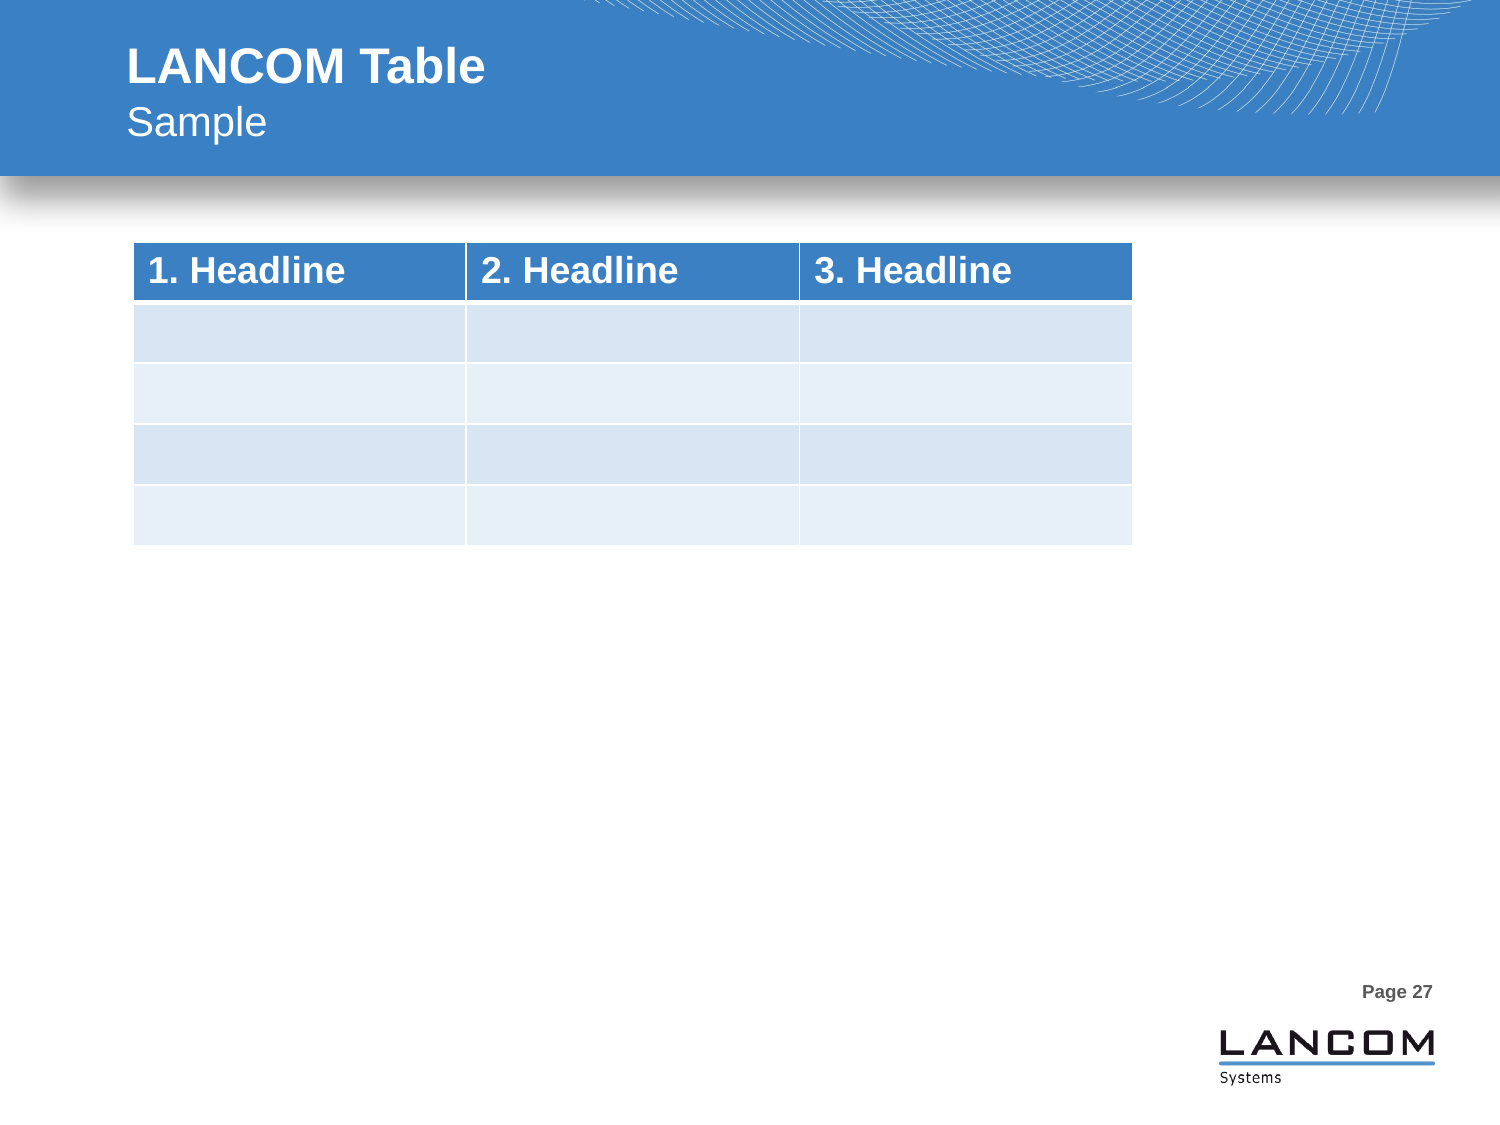

# LANCOM Table Sample
| 1. Headline | 2. Headline | 3. Headline |
| --- | --- | --- |
|  |  |  |
|  |  |  |
|  |  |  |
|  |  |  |